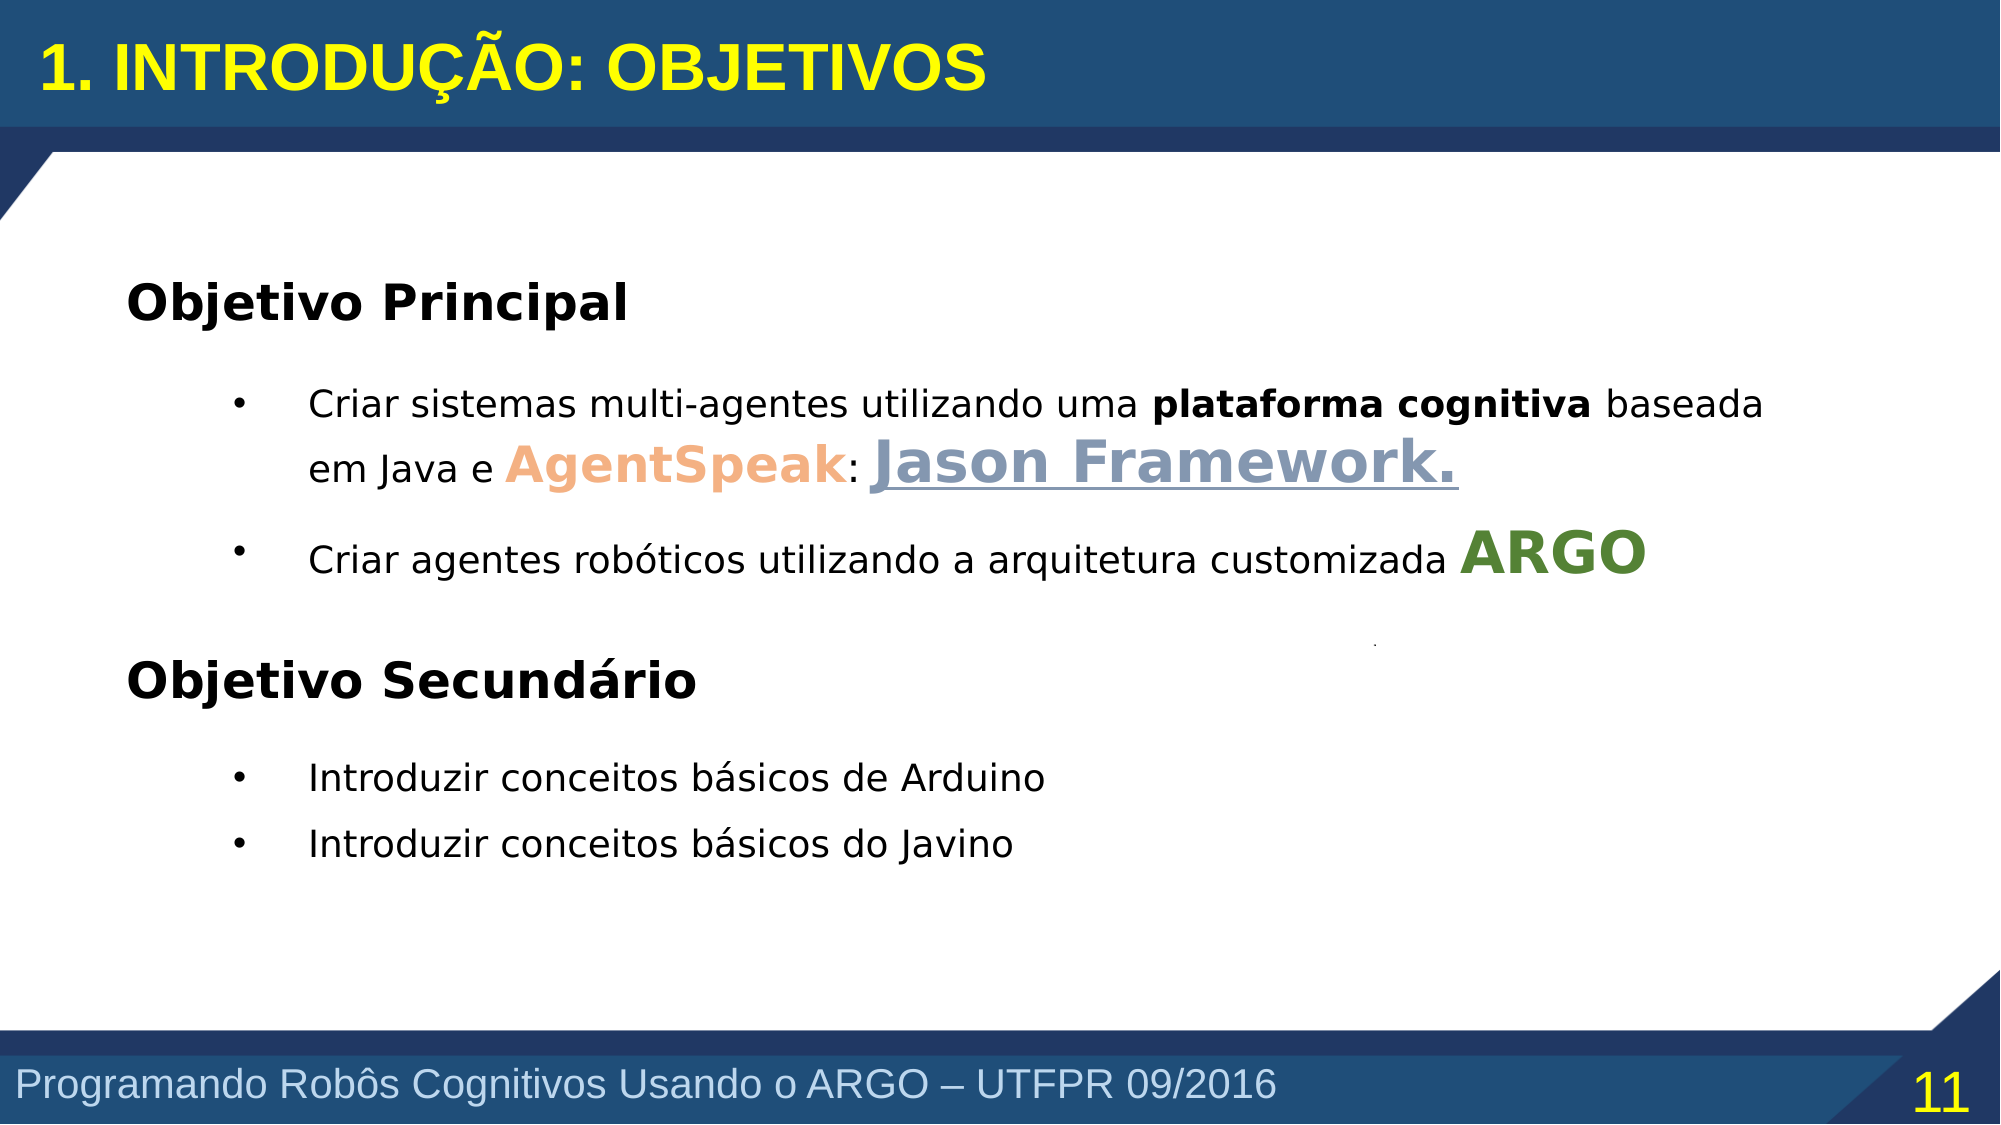

1. INTRODUÇÃO: OBJETIVOS
Objetivo Principal
Criar sistemas multi-agentes utilizando uma plataforma cognitiva baseada em Java e AgentSpeak: Jason Framework.
Criar agentes robóticos utilizando a arquitetura customizada ARGO

Objetivo Secundário
Introduzir conceitos básicos de Arduino
Introduzir conceitos básicos do Javino